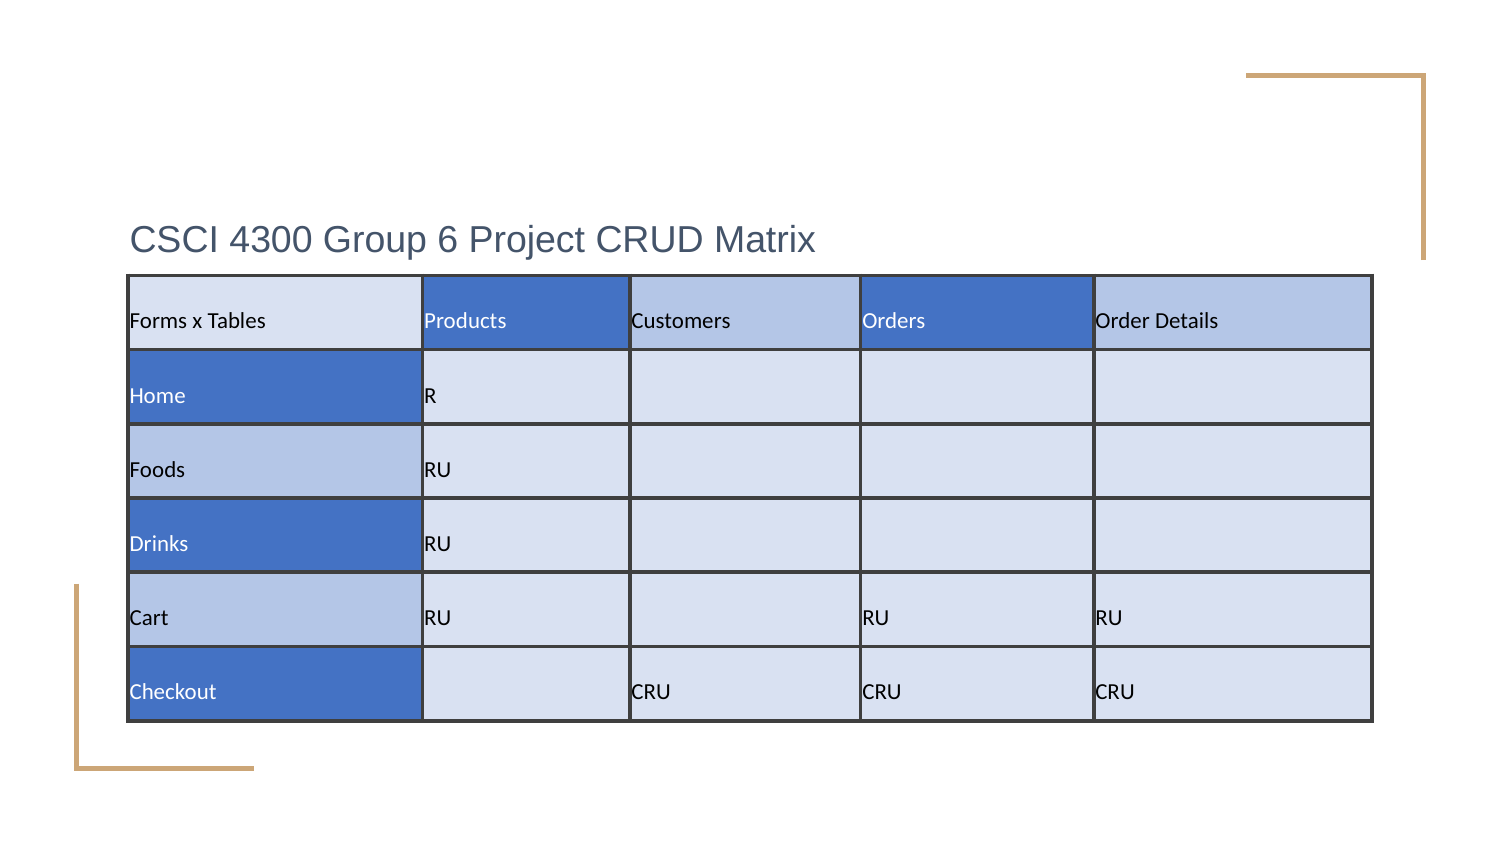

| CSCI 4300 Group 6 Project CRUD Matrix |  |  |  |  |
| --- | --- | --- | --- | --- |
| Forms x Tables | Products | Customers | Orders | Order Details |
| Home | R |  |  |  |
| Foods | RU |  |  |  |
| Drinks | RU |  |  |  |
| Cart | RU |  | RU | RU |
| Checkout |  | CRU | CRU | CRU |